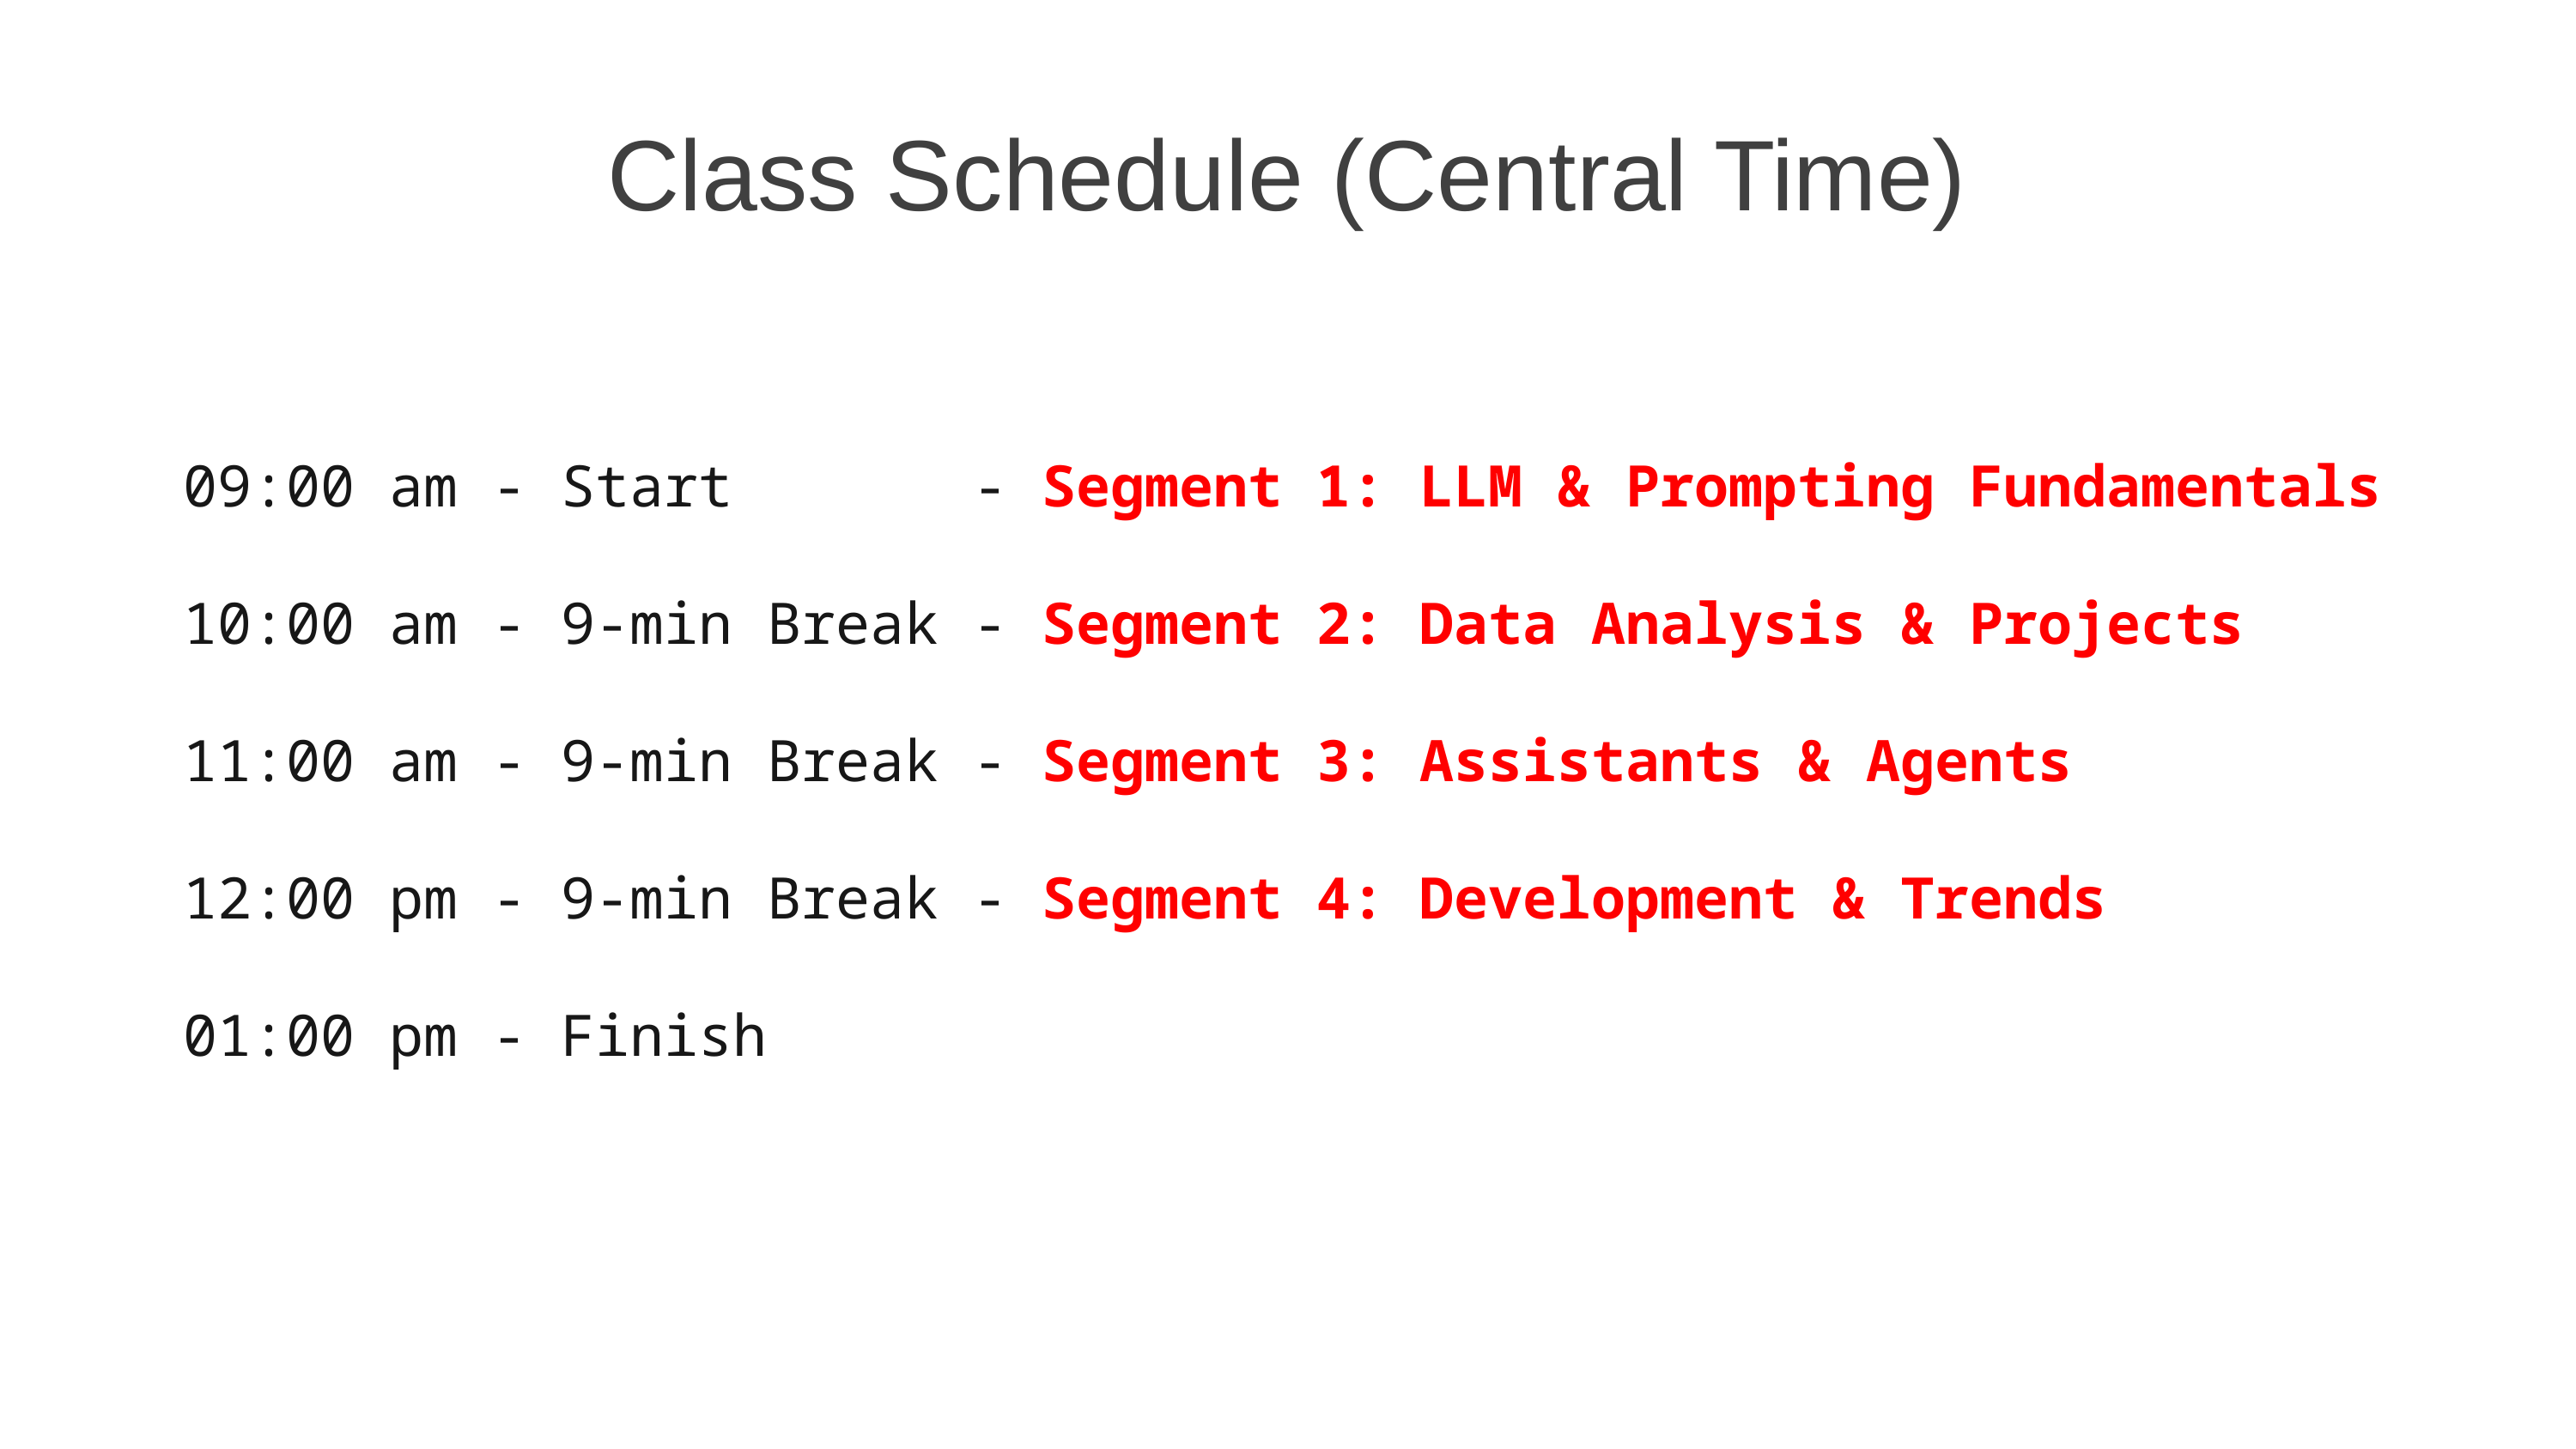

# Class Schedule (Central Time)

09:00 am - Start       - Segment 1: LLM & Prompting Fundamentals
10:00 am - 9-min Break - Segment 2: Data Analysis & Projects
11:00 am - 9-min Break - Segment 3: Assistants & Agents
12:00 pm - 9-min Break - Segment 4: Development & Trends
01:00 pm - Finish